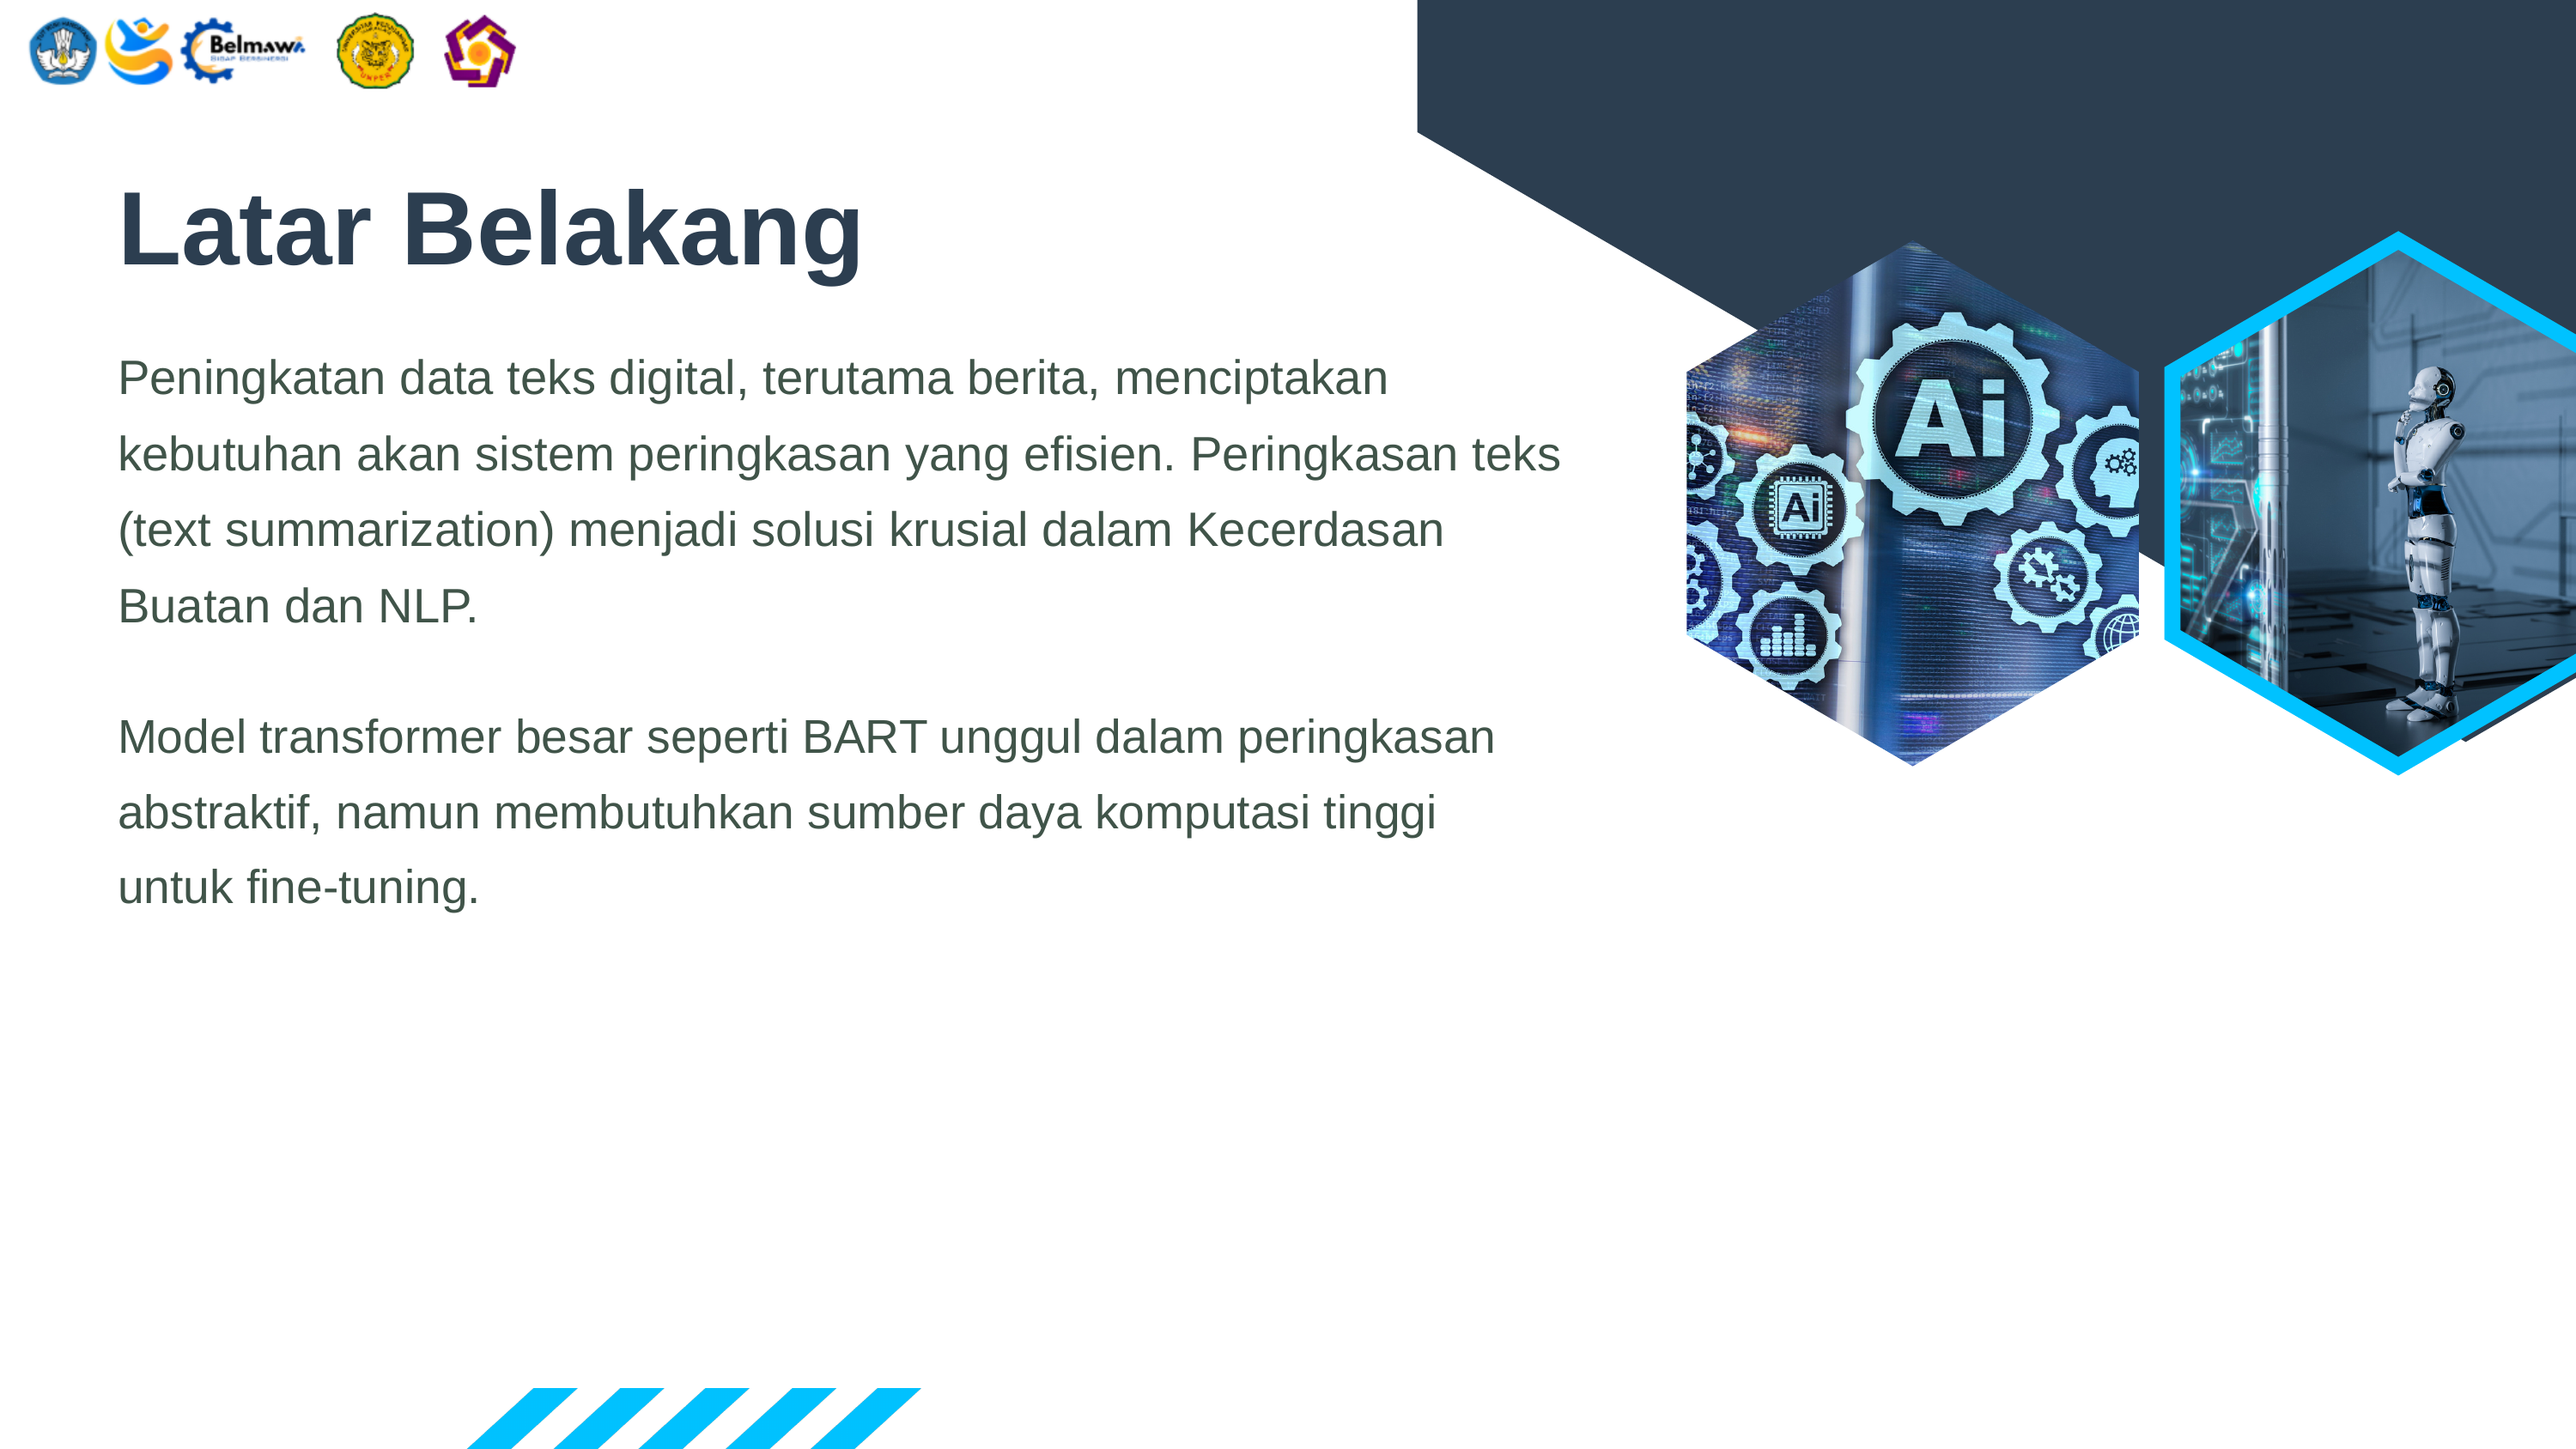

Latar Belakang

Peningkatan data teks digital, terutama berita, menciptakan kebutuhan akan sistem peringkasan yang efisien. Peringkasan teks (text summarization) menjadi solusi krusial dalam Kecerdasan Buatan dan NLP.
Model transformer besar seperti BART unggul dalam peringkasan abstraktif, namun membutuhkan sumber daya komputasi tinggi untuk fine-tuning.